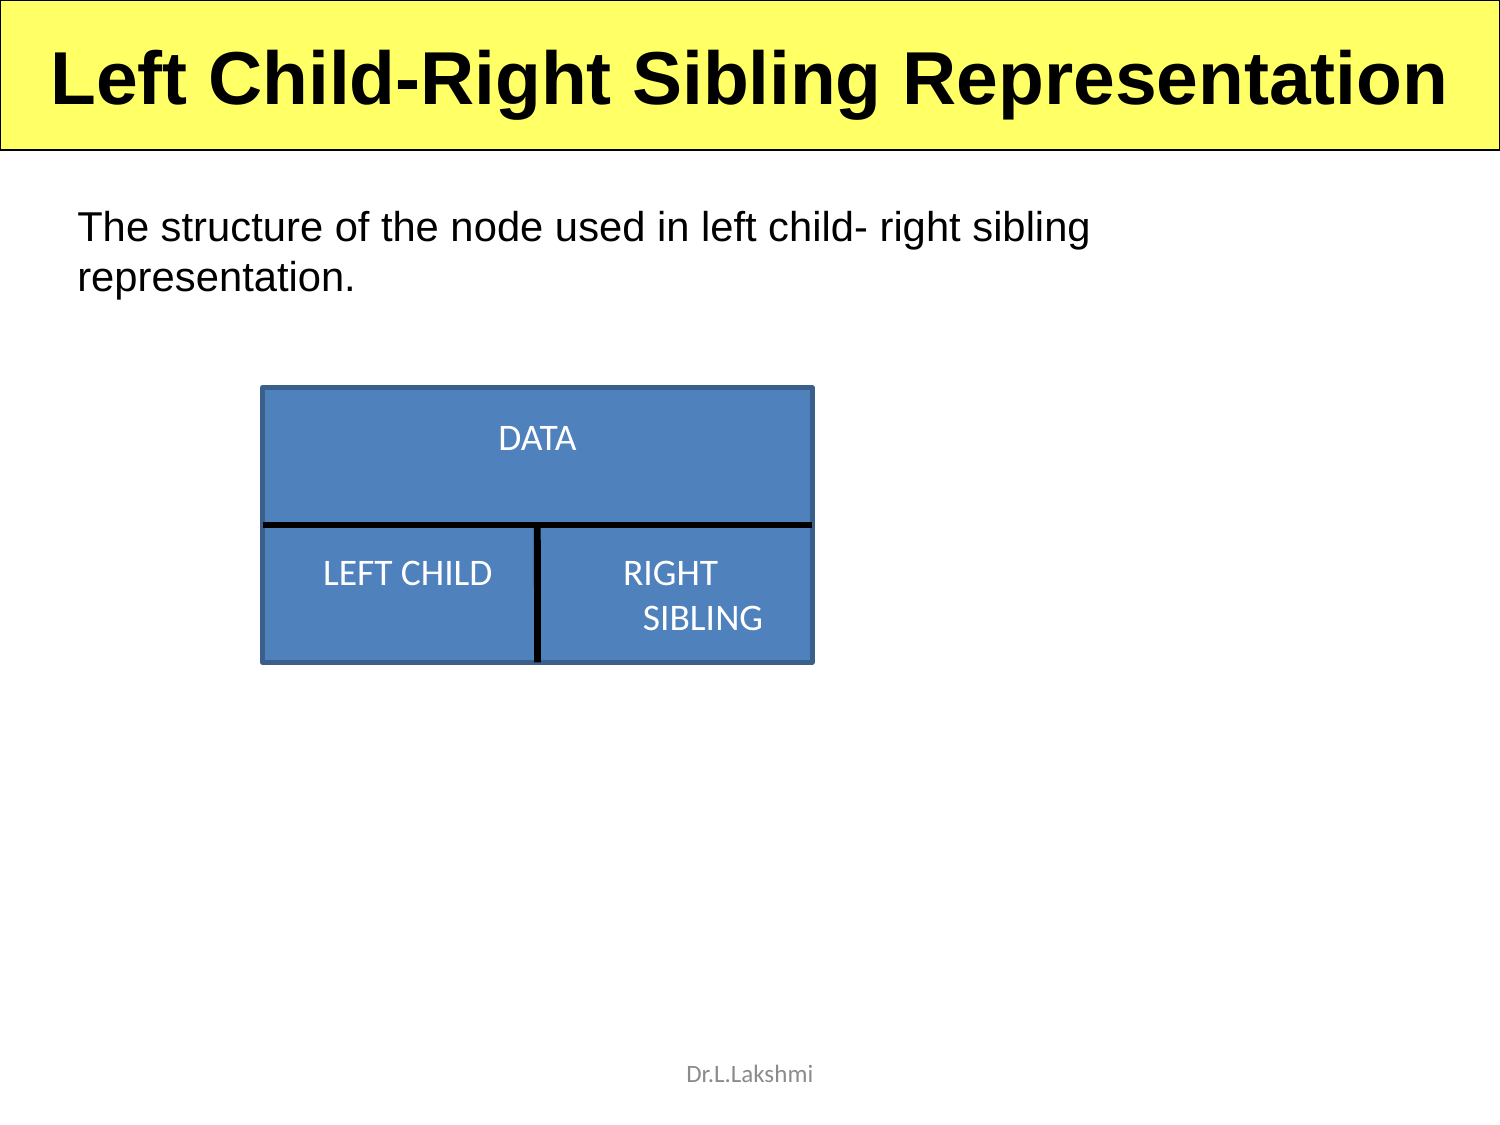

Left Child-Right Sibling Representation
The structure of the node used in left child- right sibling representation.

DATA

LEFT CHILD	RIGHT
                                       SIBLING
Dr.L.Lakshmi